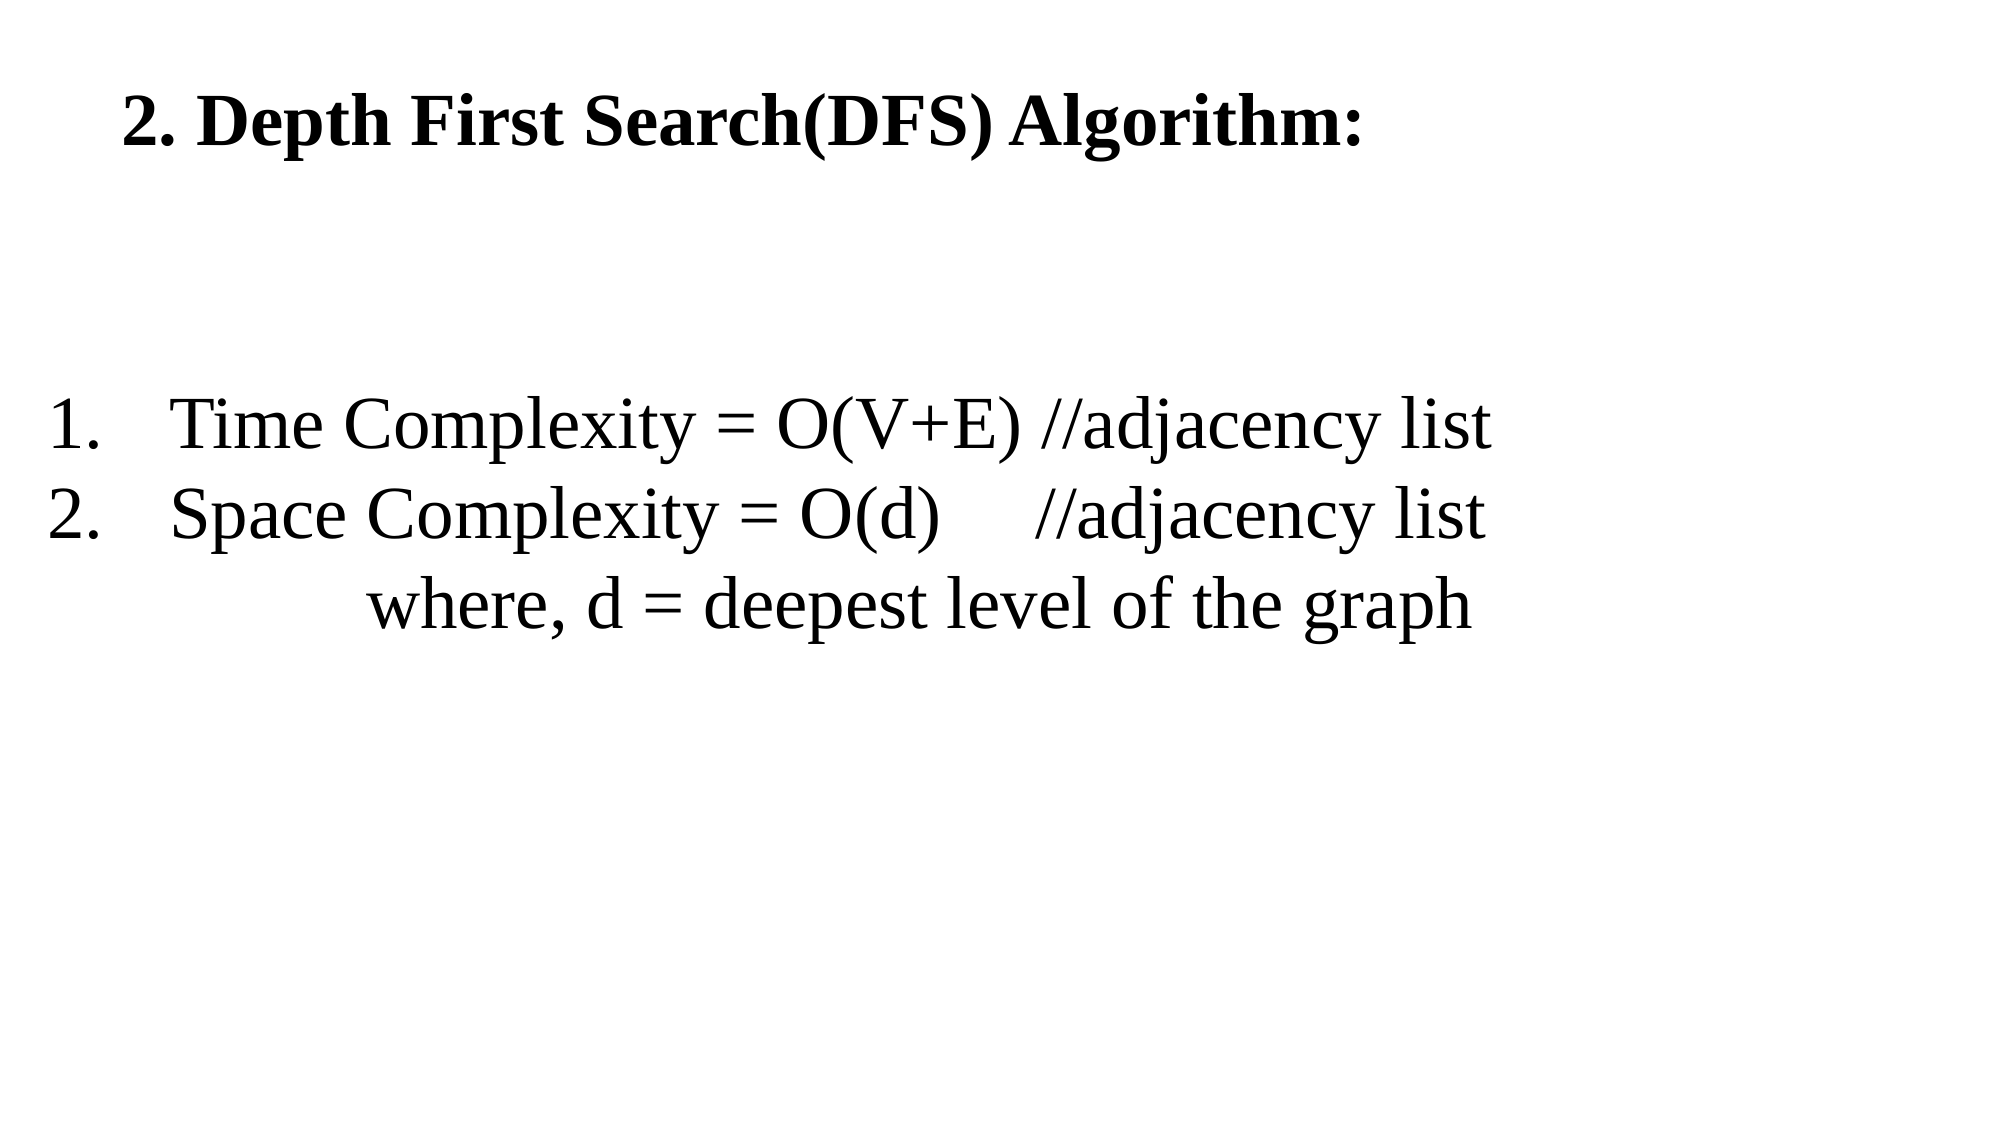

2. Depth First Search(DFS) Algorithm:
Time Complexity = O(V+E) //adjacency list
Space Complexity = O(d)     //adjacency list
                 where, d = deepest level of the graph